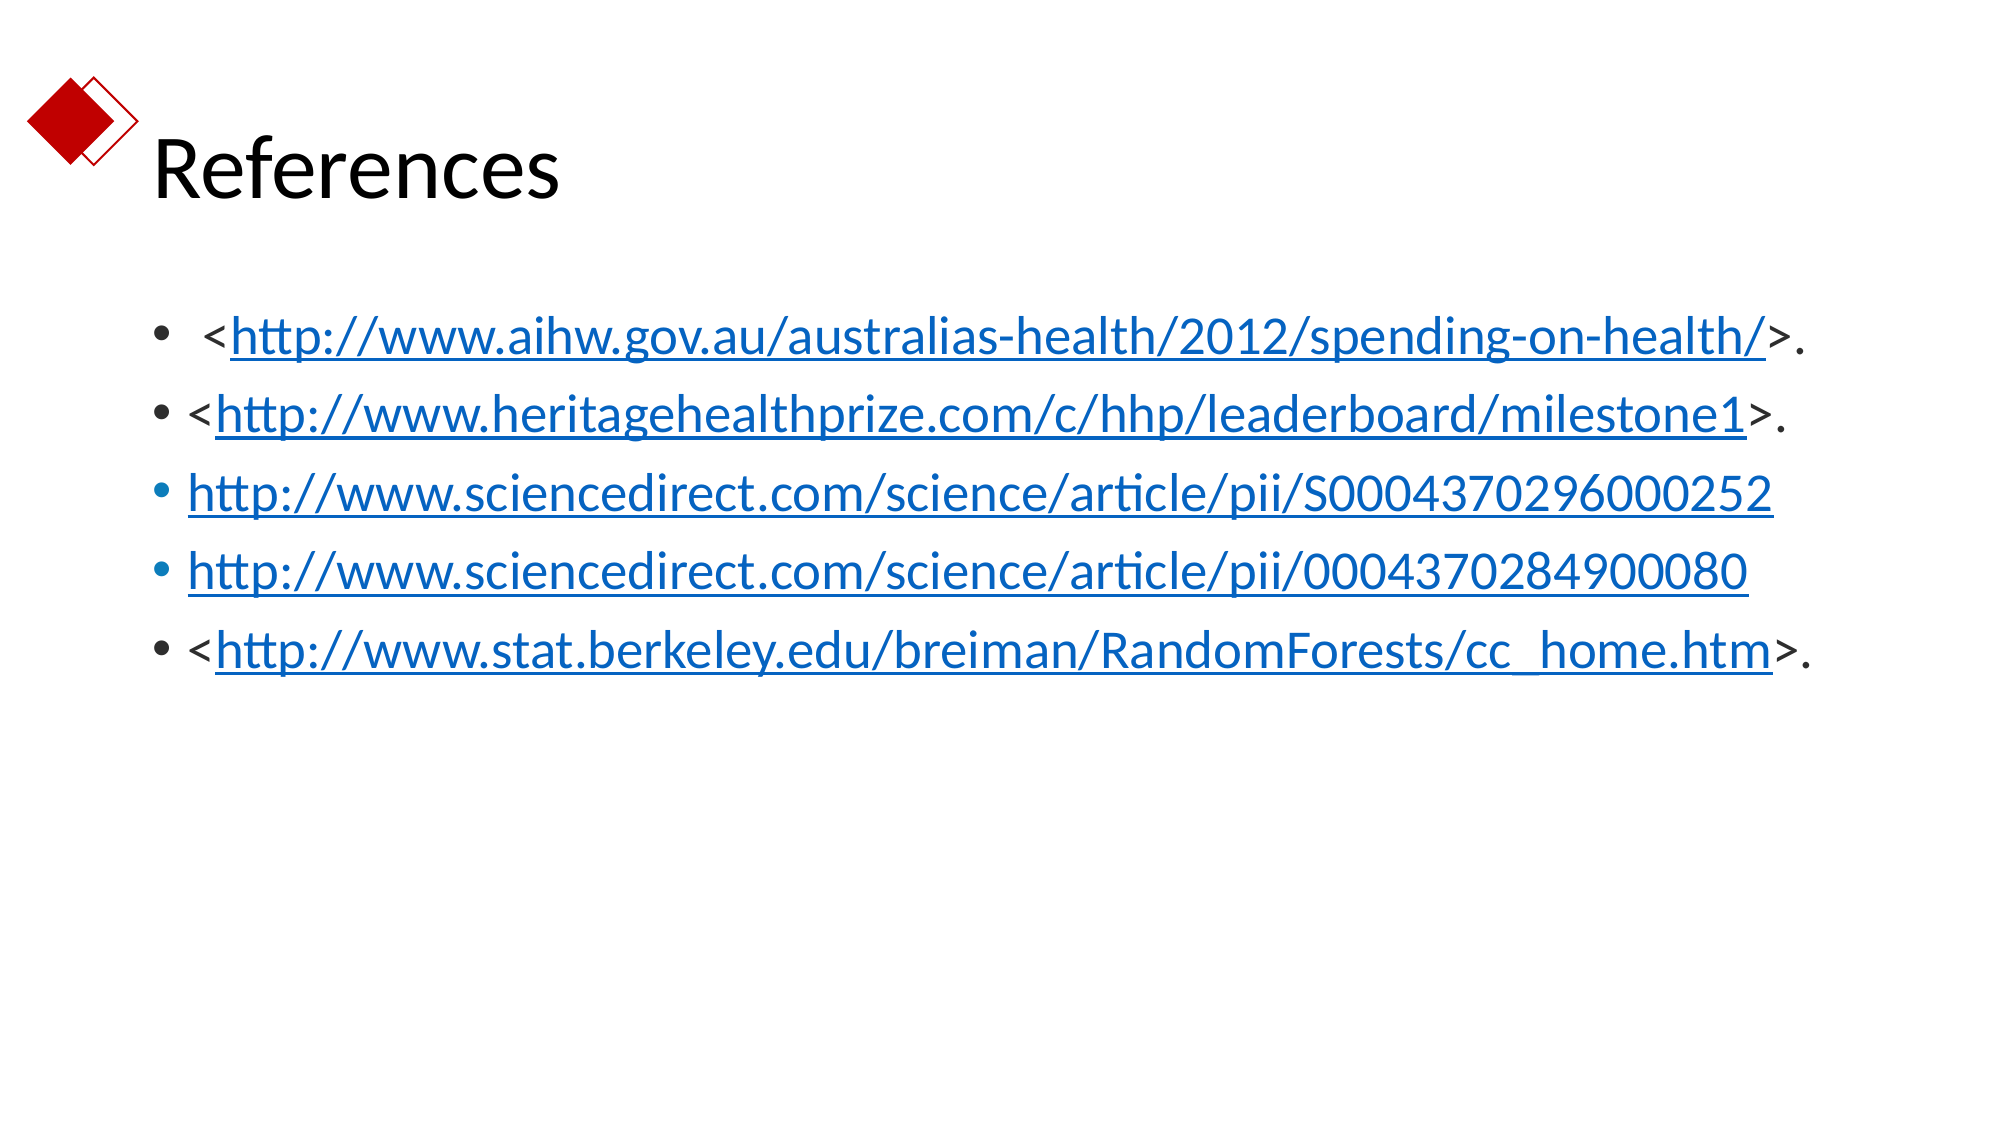

# References

 <http://www.aihw.gov.au/australias-health/2012/spending-on-health/>.
<http://www.heritagehealthprize.com/c/hhp/leaderboard/milestone1>.
http://www.sciencedirect.com/science/article/pii/S0004370296000252
http://www.sciencedirect.com/science/article/pii/0004370284900080
<http://www.stat.berkeley.edu/breiman/RandomForests/cc_home.htm>.